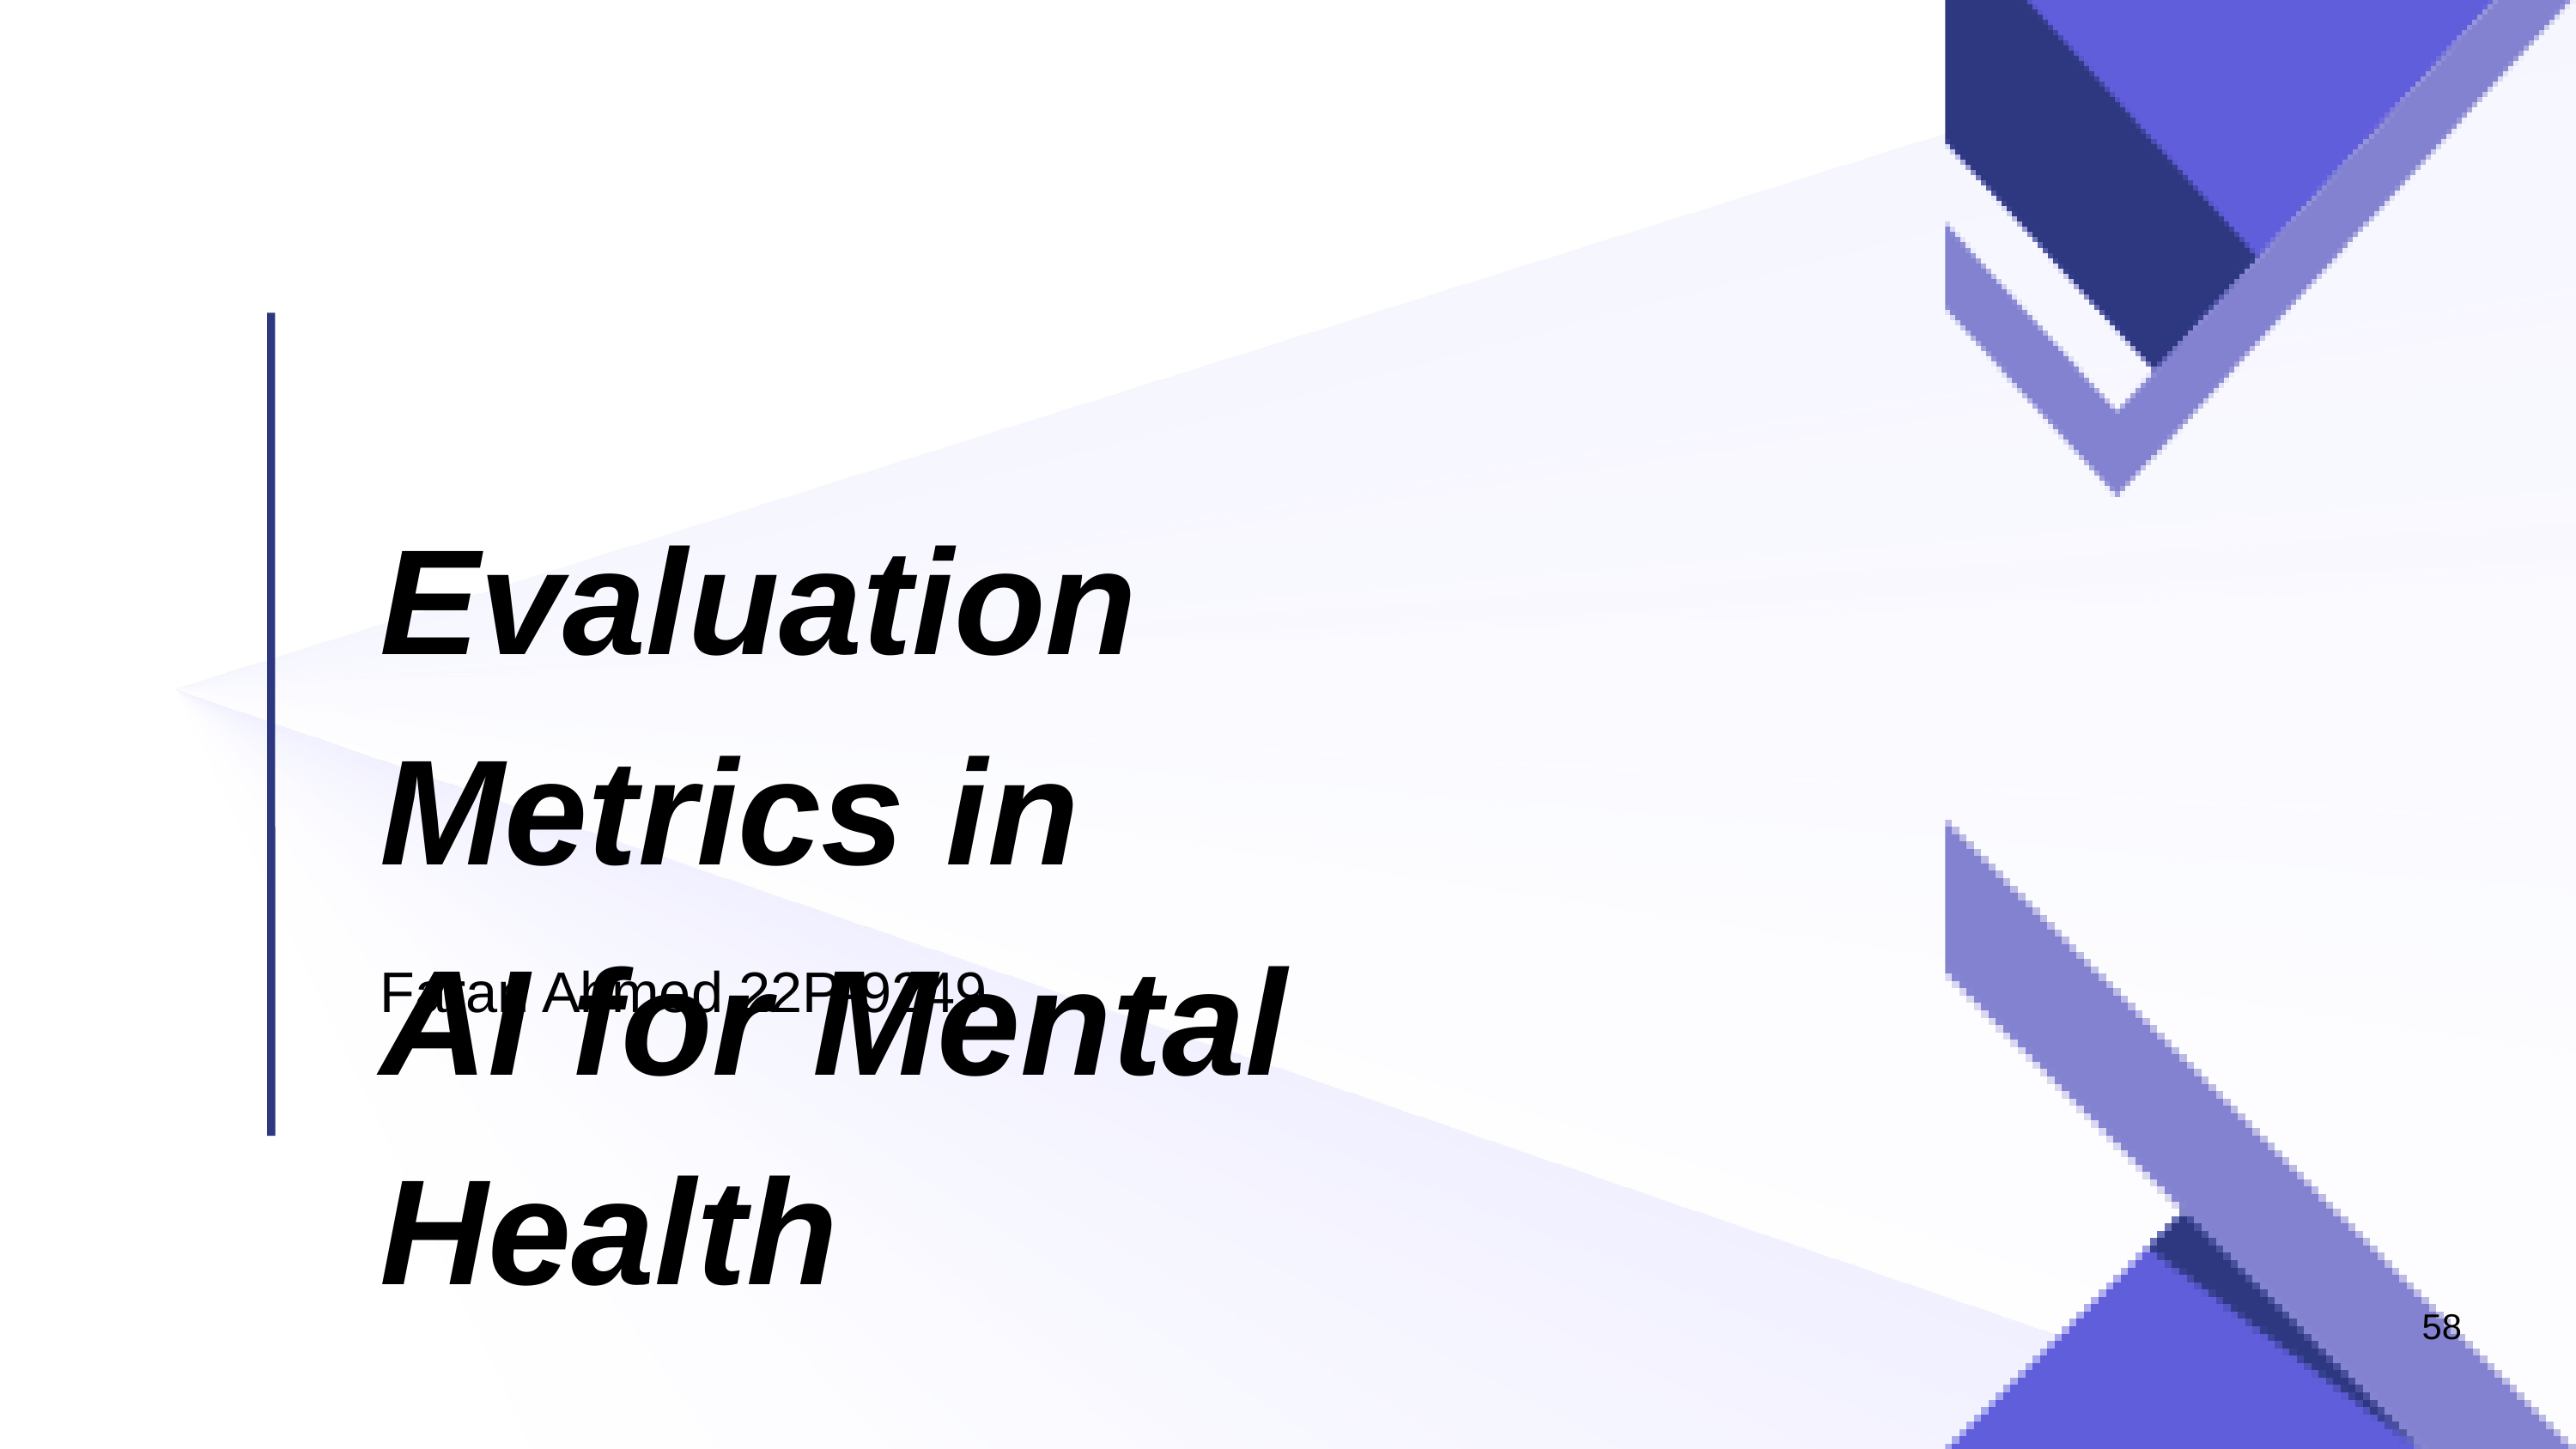

Evaluation Metrics in
AI for Mental Health

Faran Ahmed 22P-9249
58